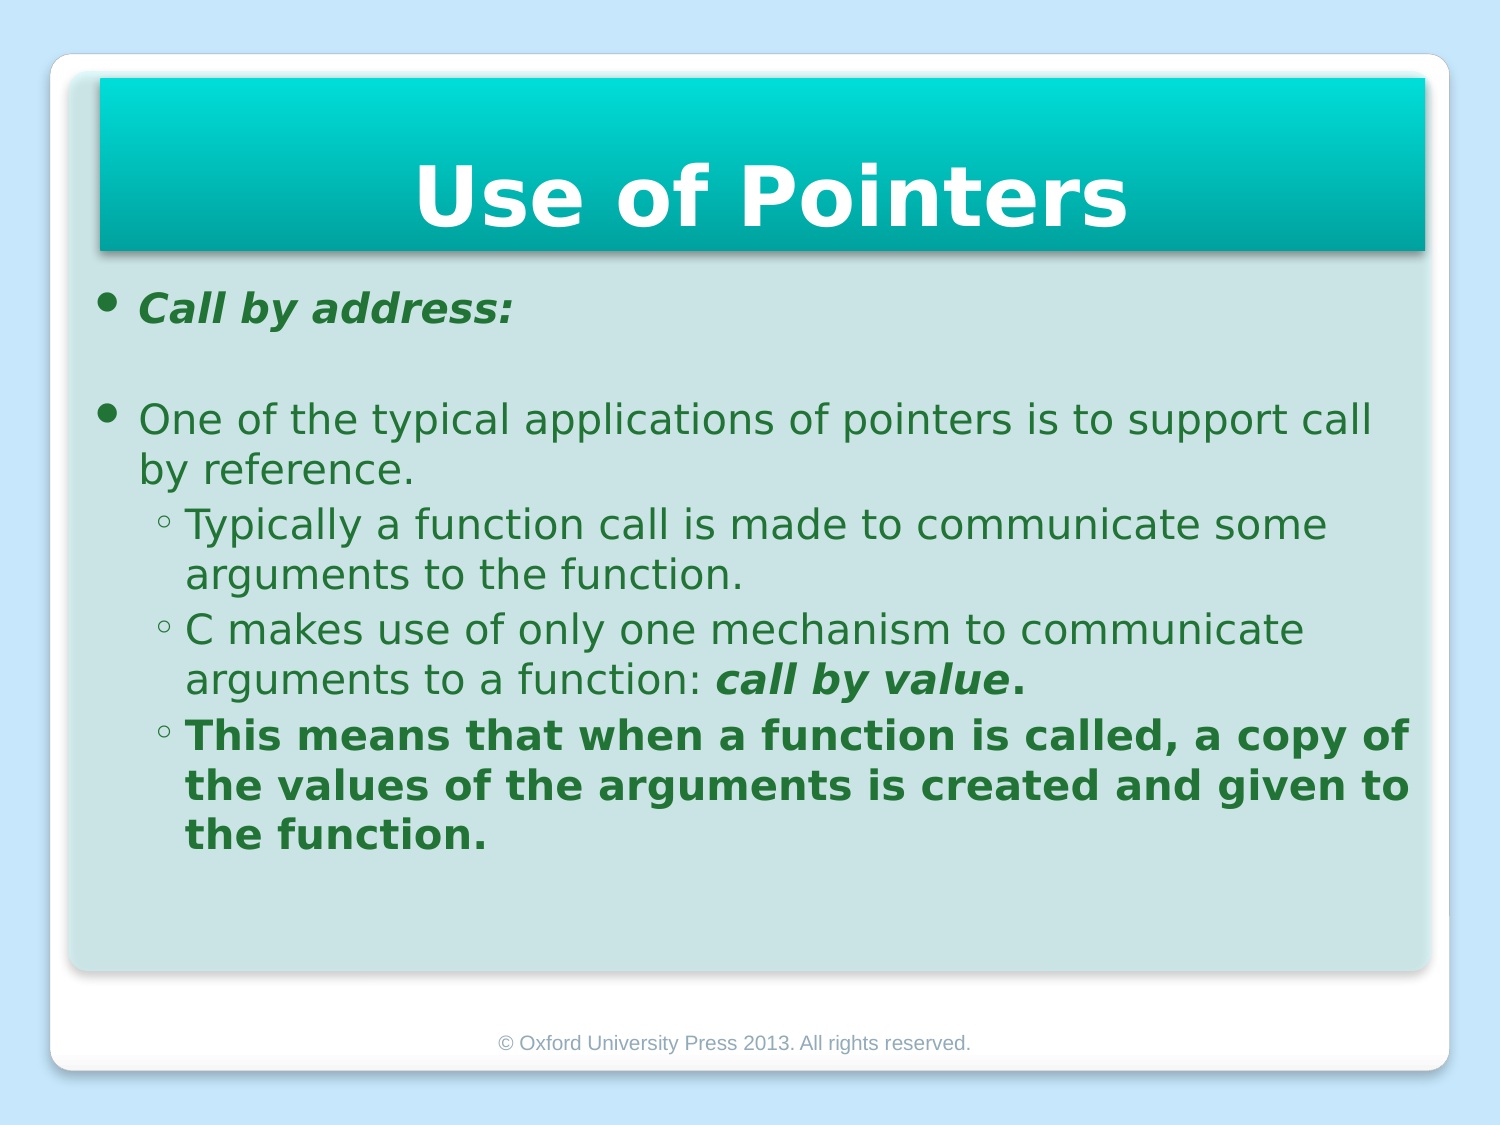

# Use of Pointers
Call by address:

One of the typical applications of pointers is to support call by reference.
Typically a function call is made to communicate some arguments to the function.
C makes use of only one mechanism to communicate arguments to a function: call by value.
This means that when a function is called, a copy of the values of the arguments is created and given to the function.
© Oxford University Press 2013. All rights reserved.